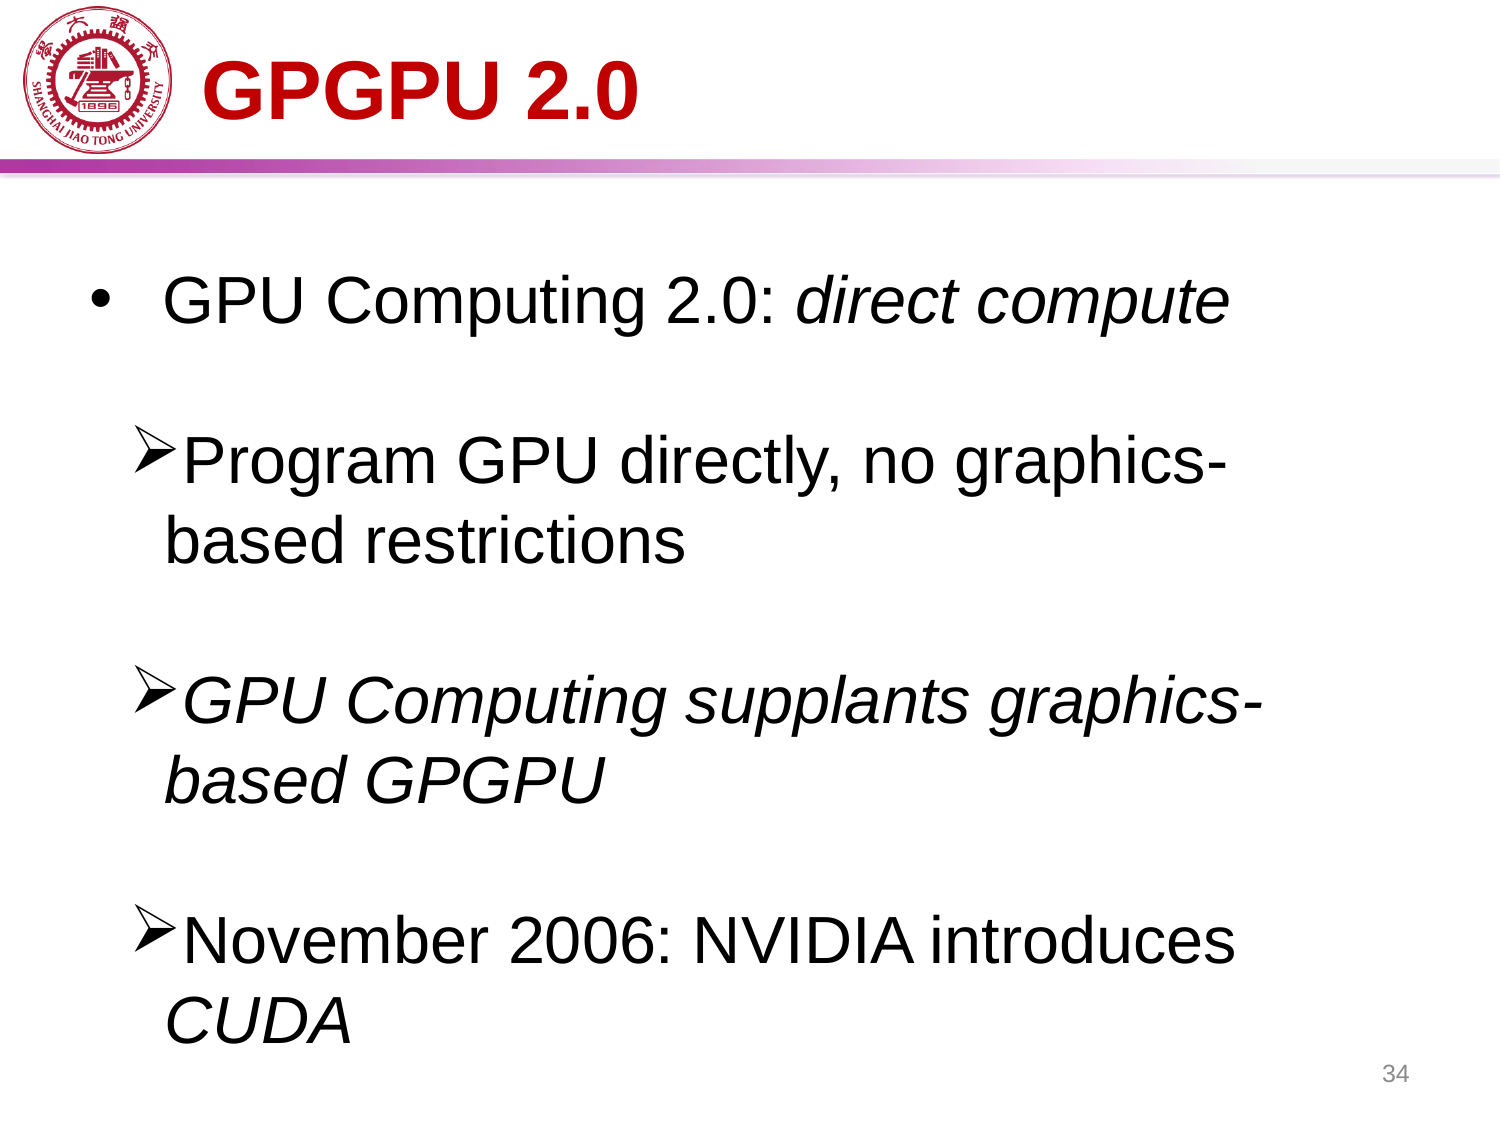

# GPGPU 2.0
  GPU Computing 2.0: direct compute

Program GPU directly, no graphics-based restrictions

GPU Computing supplants graphics-based GPGPU

November 2006: NVIDIA introduces CUDA
34